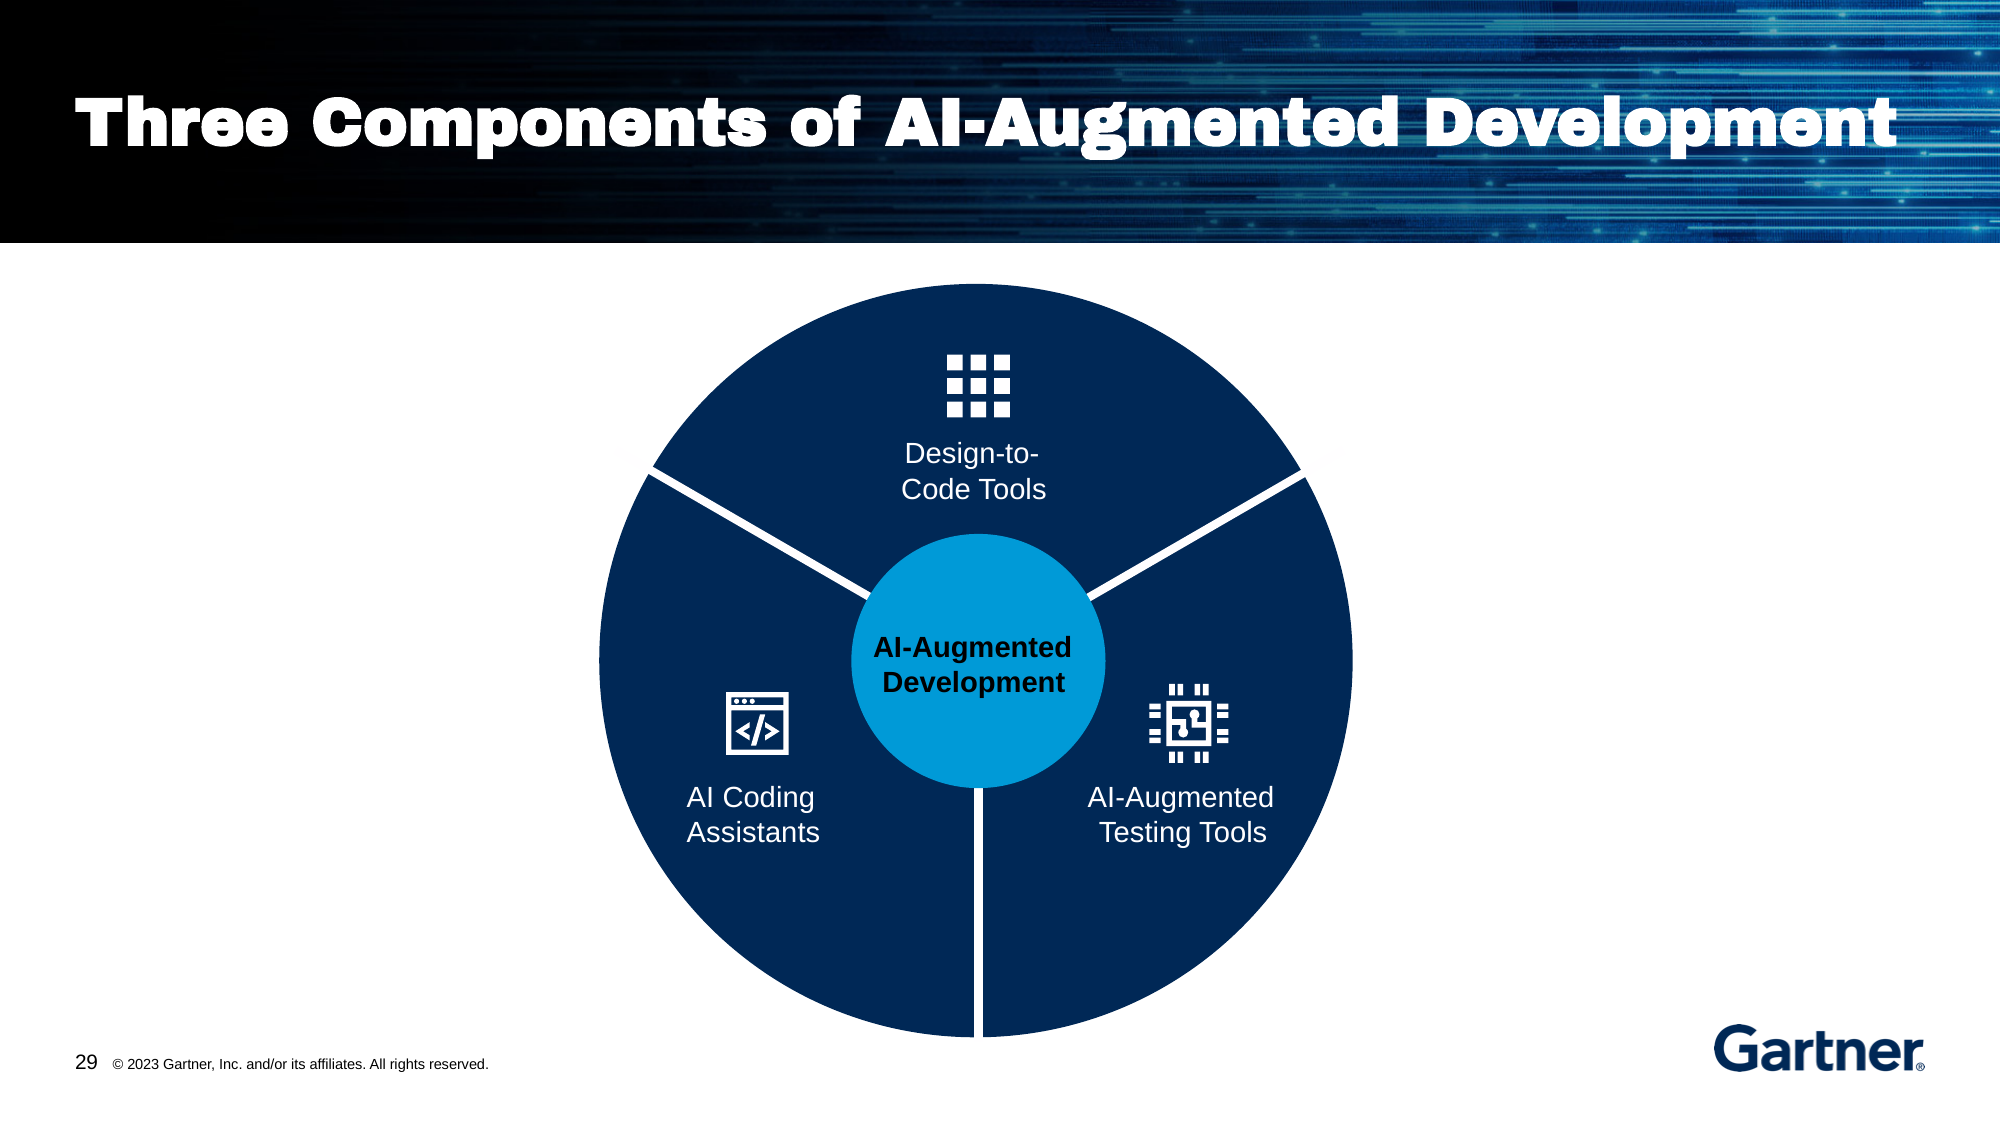

# Three Components of AI-Augmented Development

Design-to- Code Tools

AI-Augmented Development
AI Coding Assistants
AI-Augmented Testing Tools